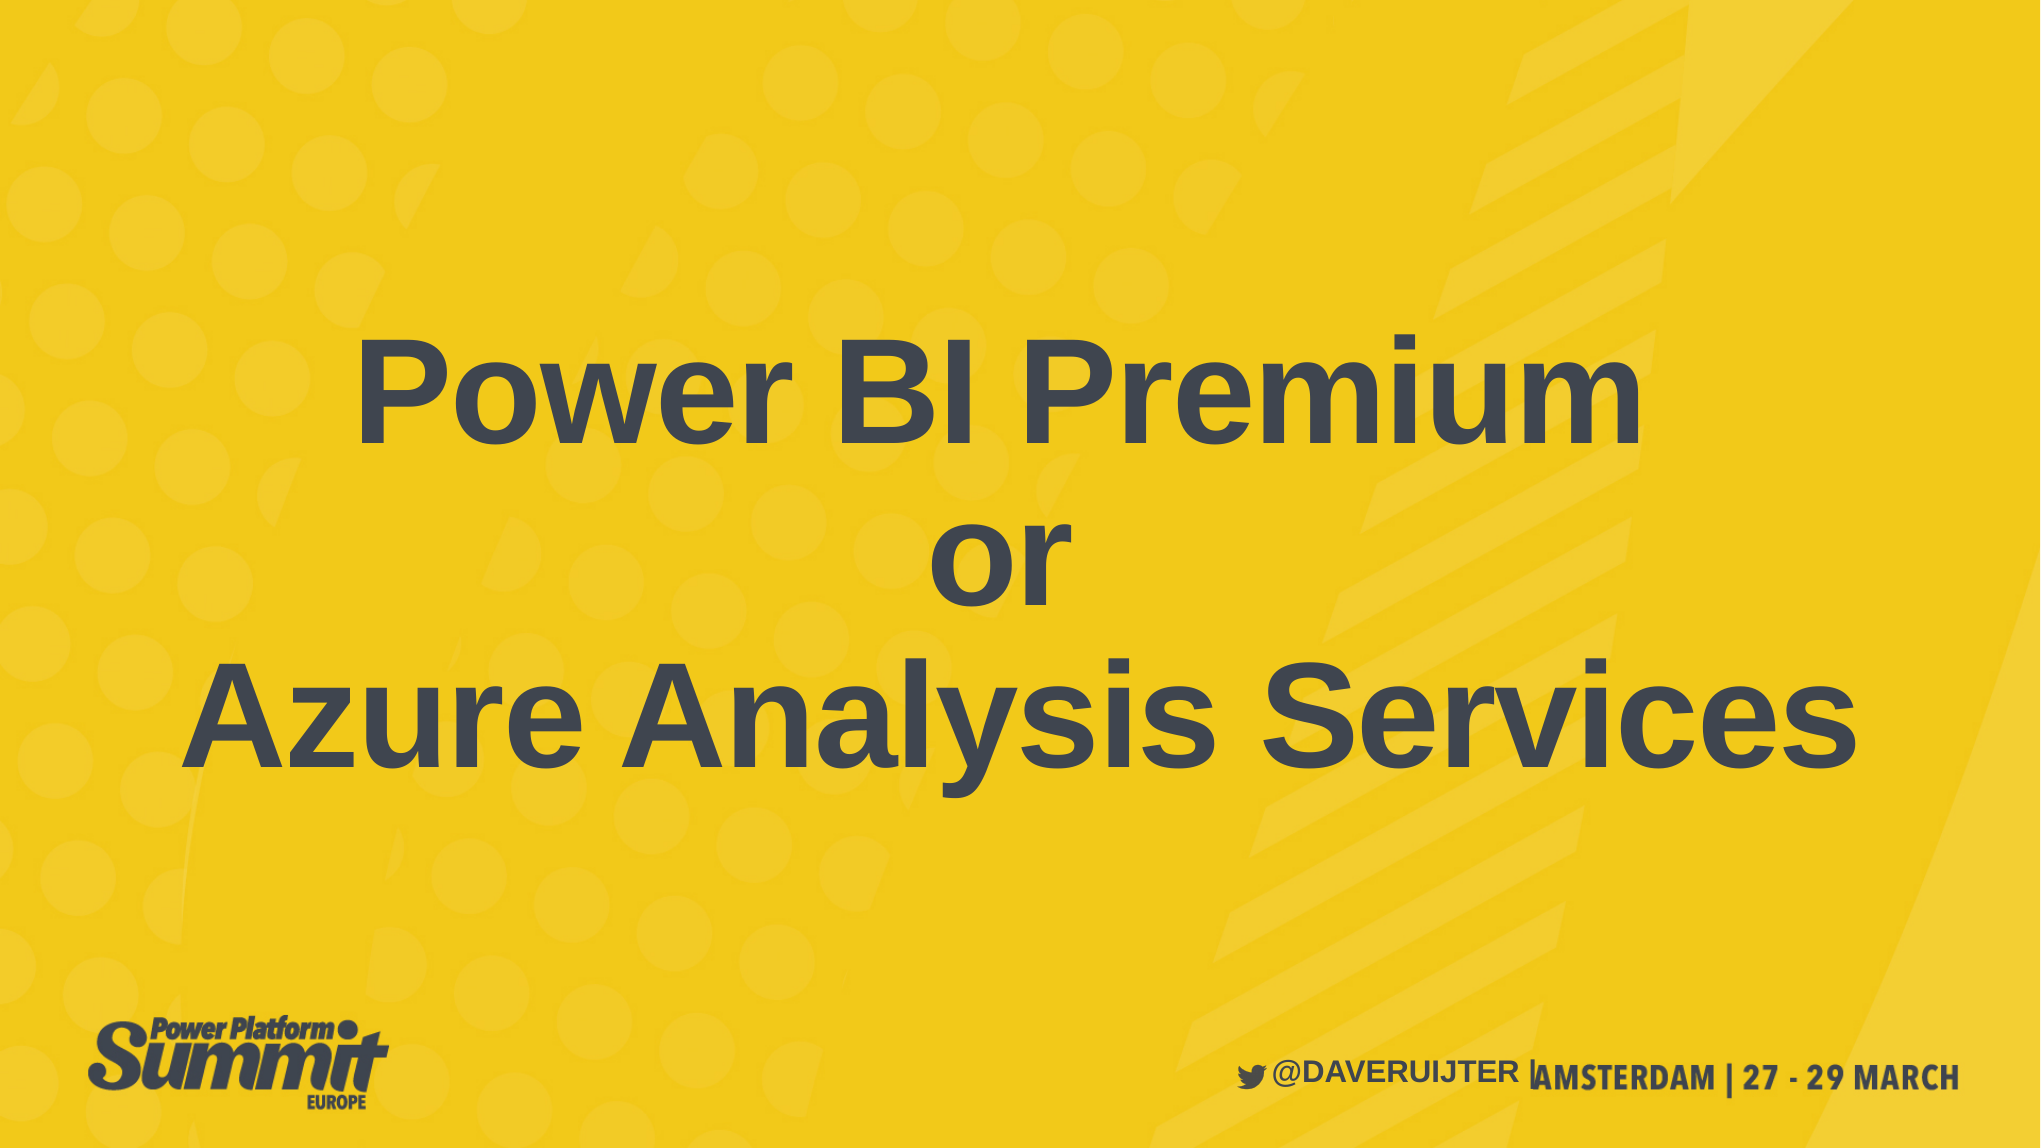

# Power BI Premium or Azure Analysis Services